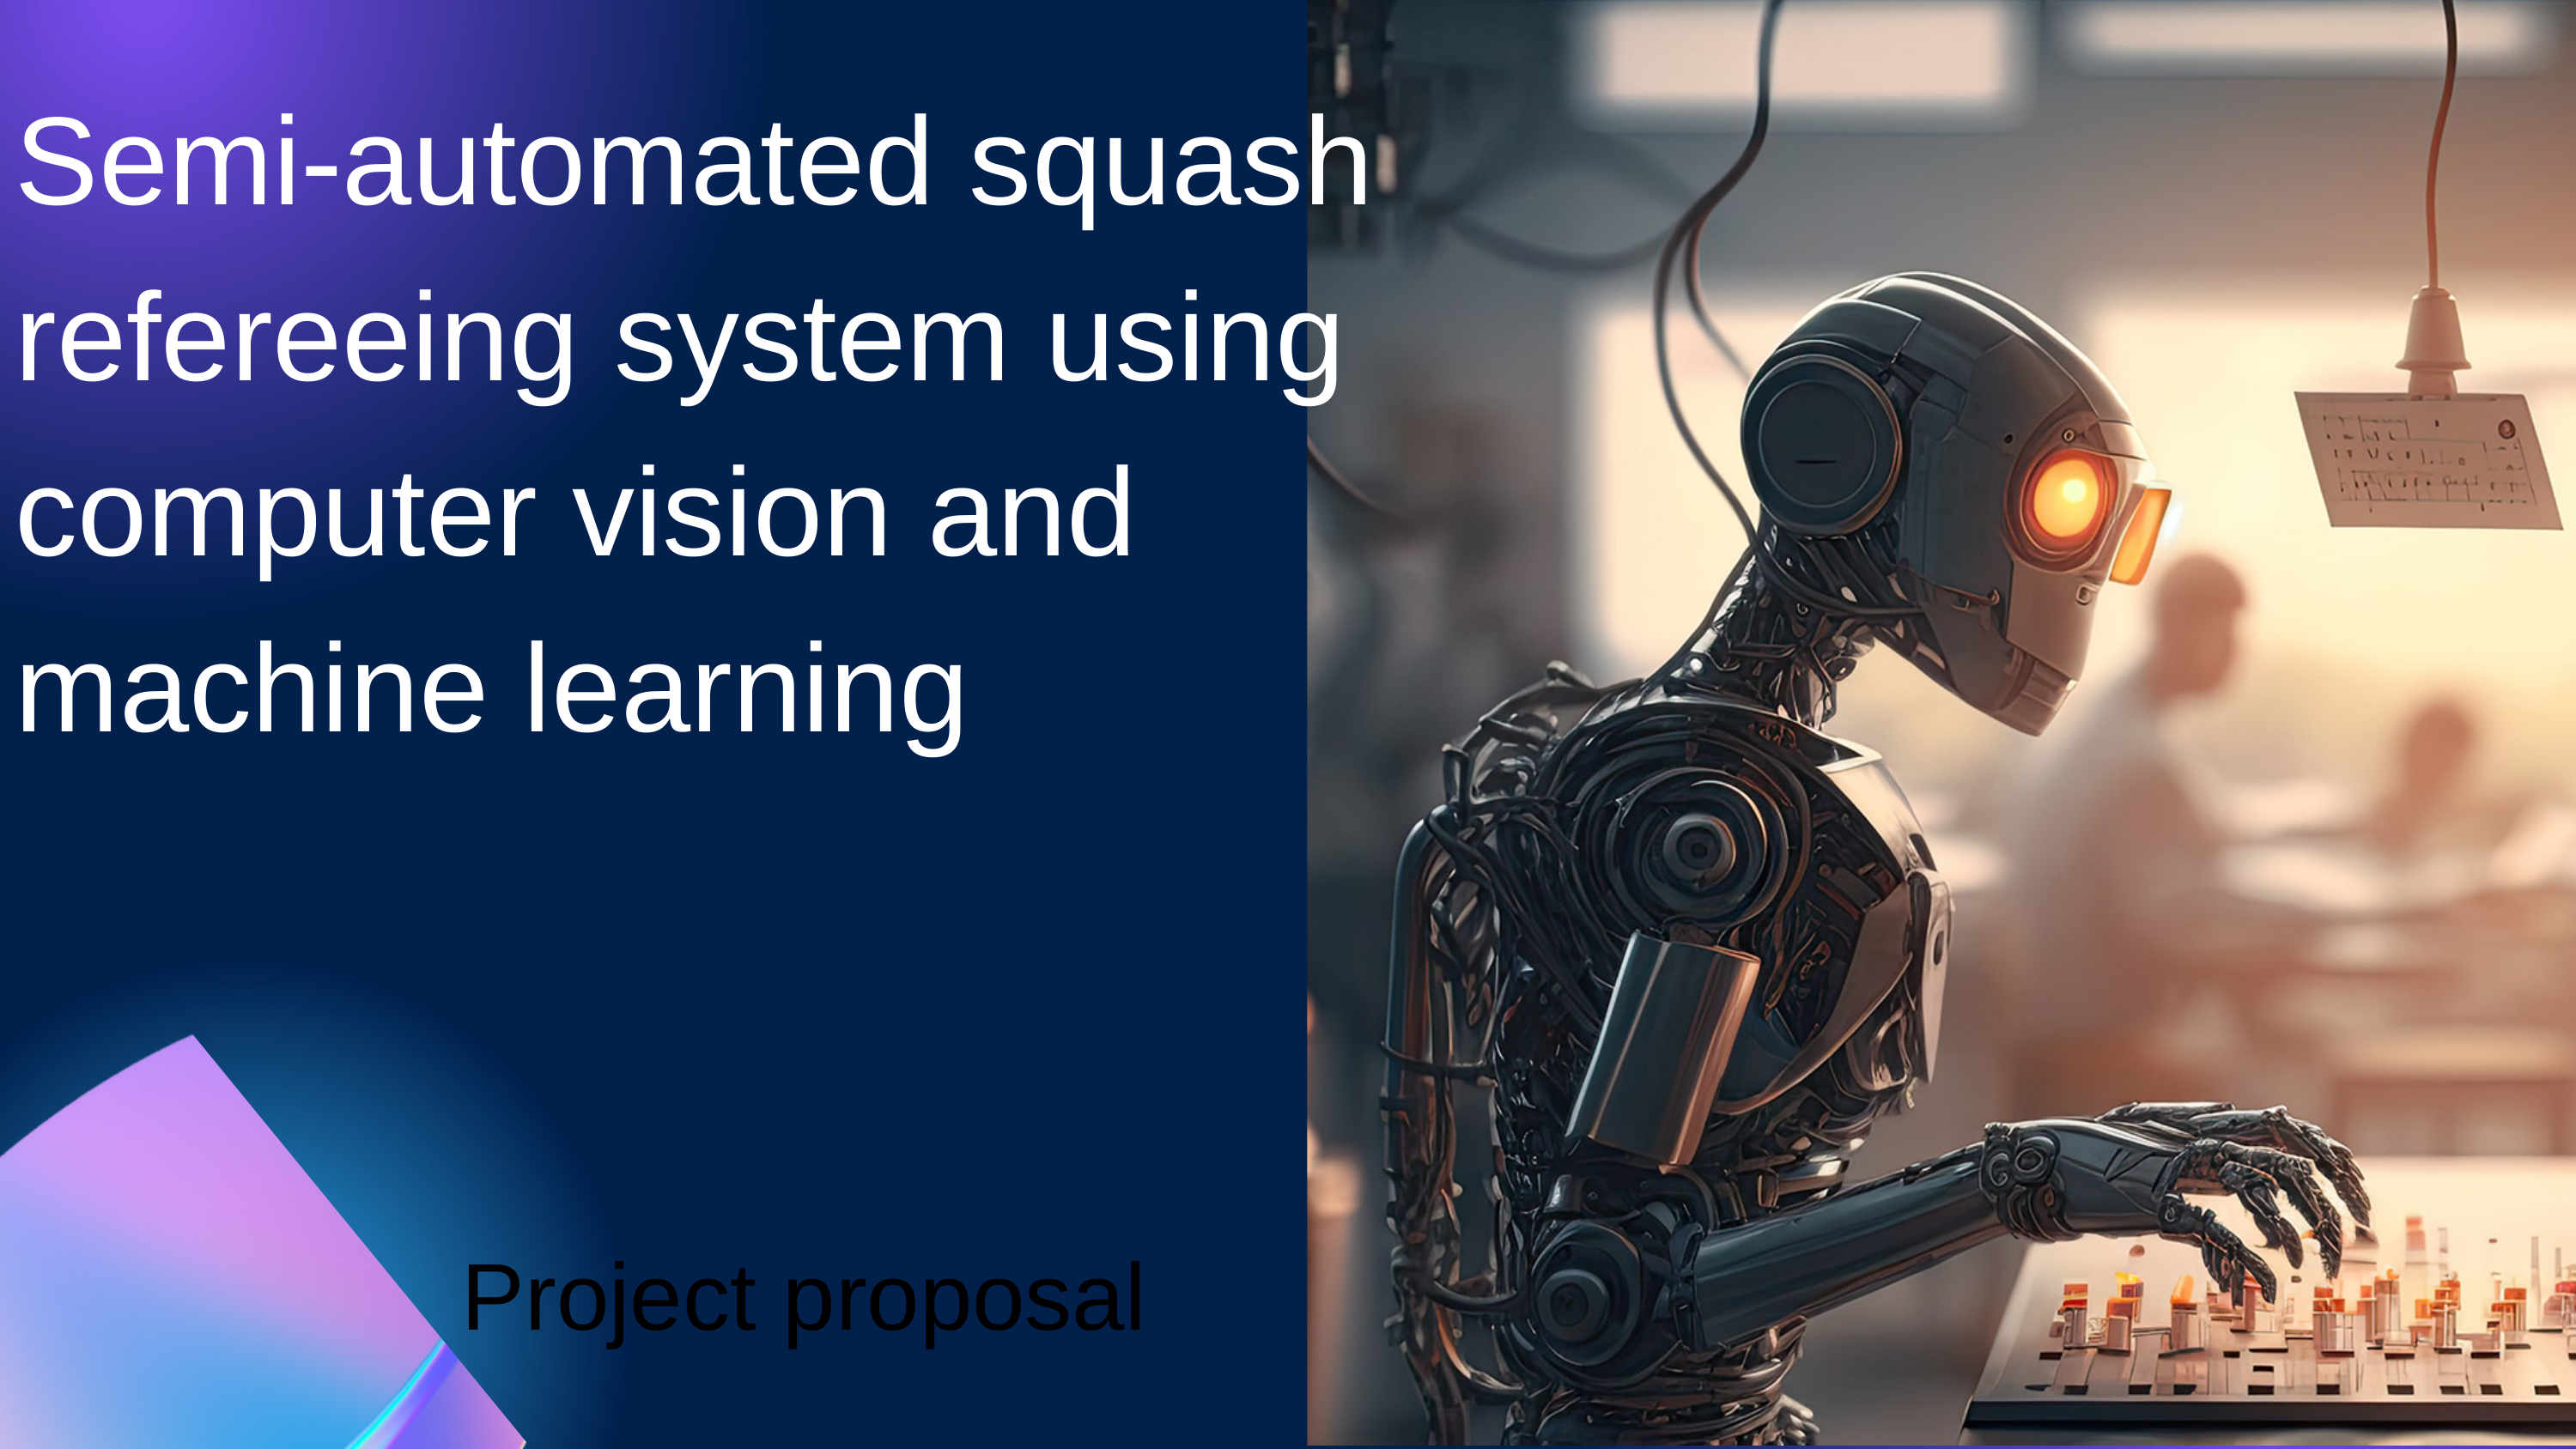

Semi-automated squash refereeing system using computer vision and machine learning

Project proposal